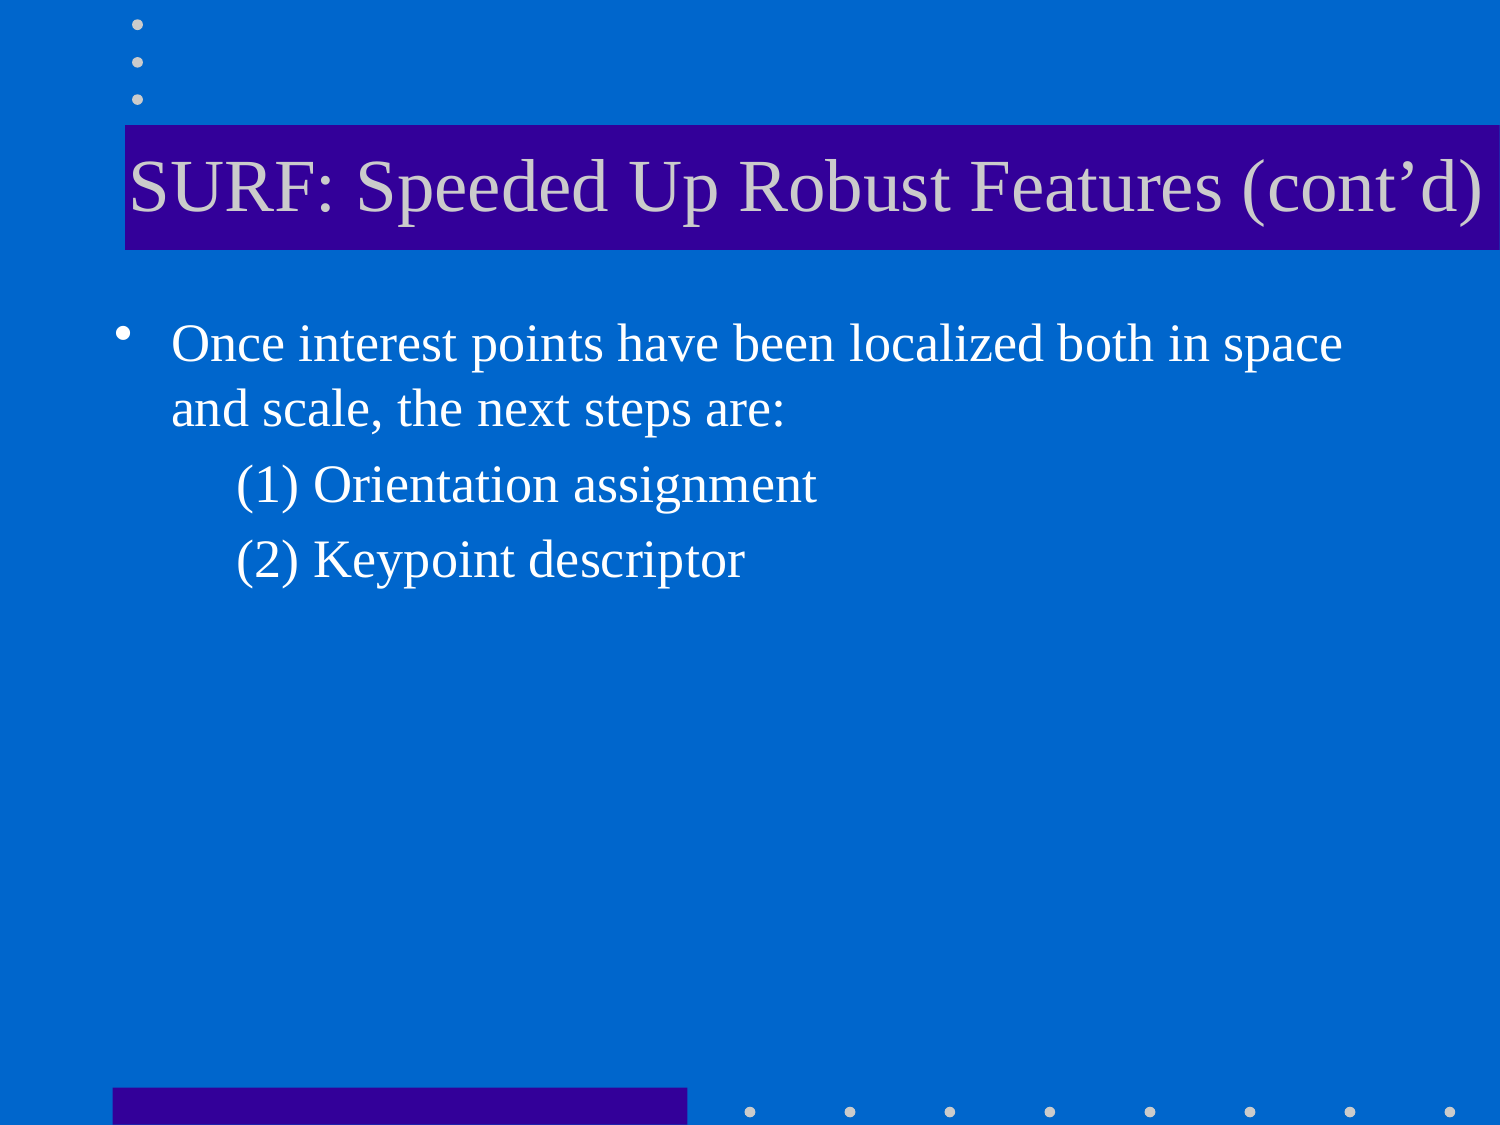

SURF: Speeded Up Robust Features (cont’d)

Once interest points have been localized both in space and scale, the next steps are:
	(1) Orientation assignment
	(2) Keypoint descriptor